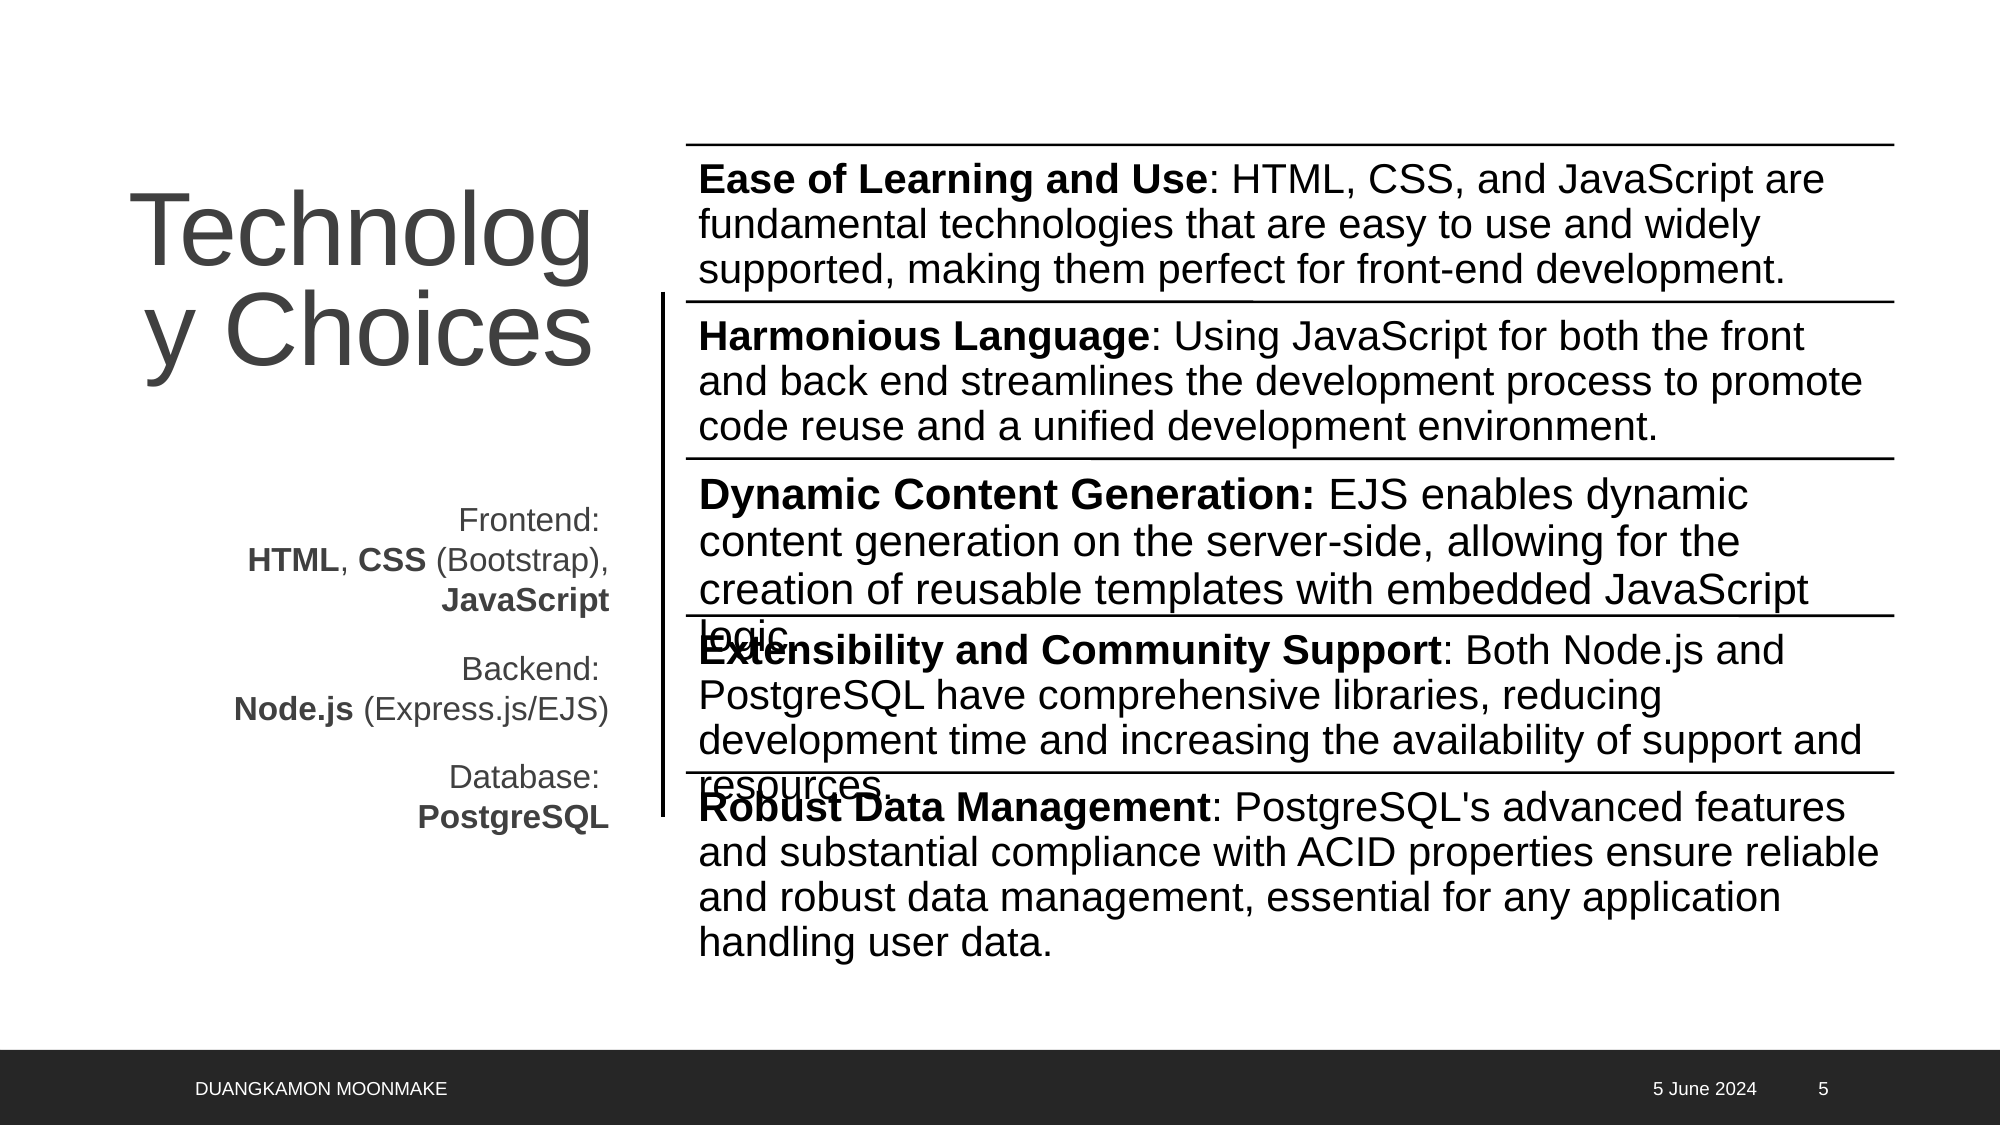

# Technology Choices
Ease of Learning and Use: HTML, CSS, and JavaScript are fundamental technologies that are easy to use and widely supported, making them perfect for front-end development.
Harmonious Language: Using JavaScript for both the front and back end streamlines the development process to promote code reuse and a unified development environment.
Dynamic Content Generation: EJS enables dynamic content generation on the server-side, allowing for the creation of reusable templates with embedded JavaScript logic.
Extensibility and Community Support: Both Node.js and PostgreSQL have comprehensive libraries, reducing development time and increasing the availability of support and resources.
Robust Data Management: PostgreSQL's advanced features and substantial compliance with ACID properties ensure reliable and robust data management, essential for any application handling user data.
Frontend:
HTML, CSS (Bootstrap), JavaScript
Backend:
Node.js (Express.js/EJS)
Database:
PostgreSQL

Duangkamon Moonmake
5 June 2024
5